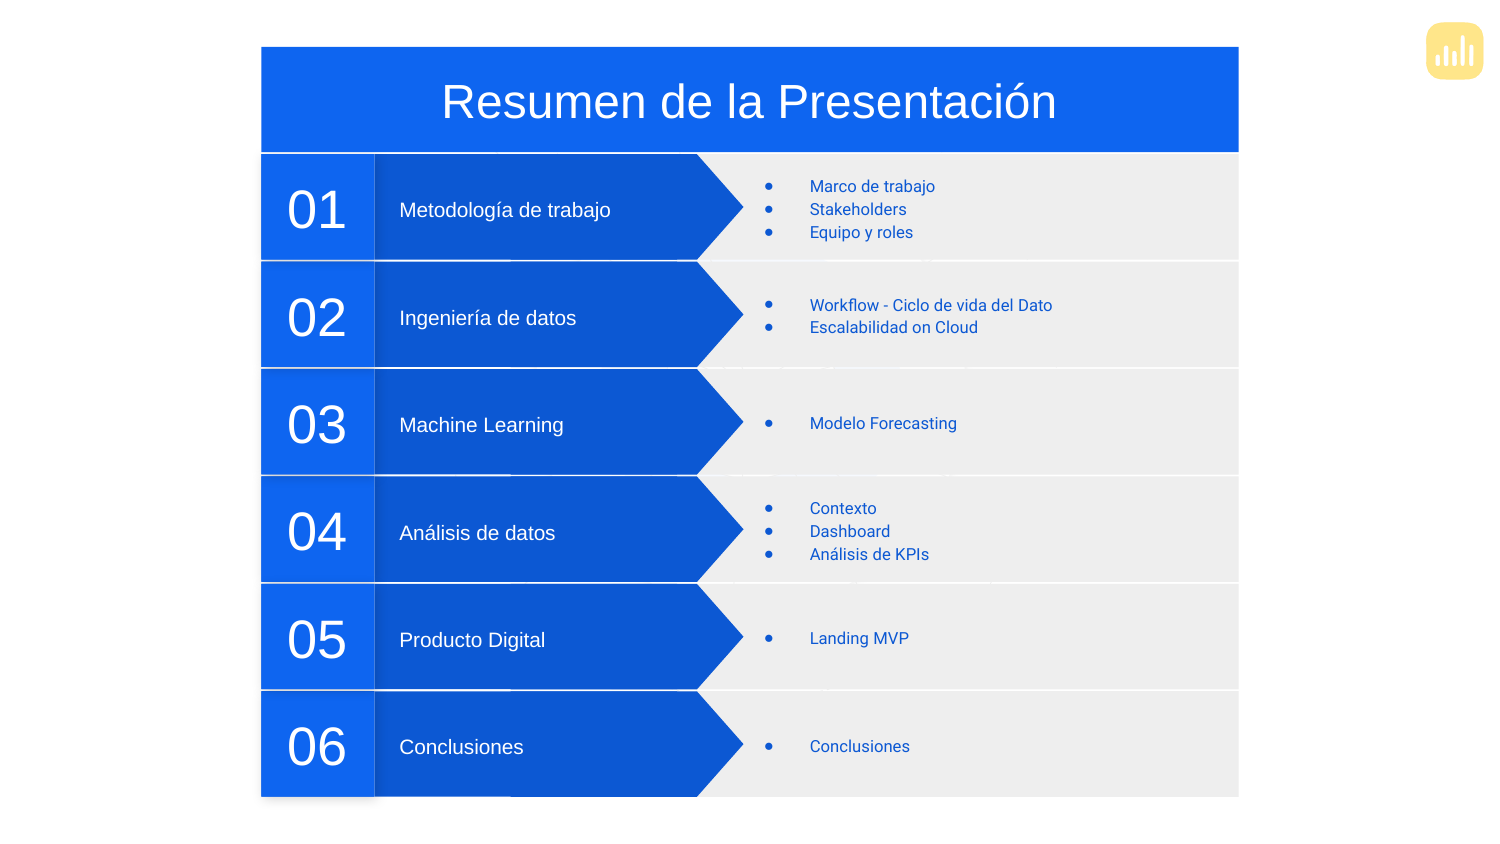

Resumen de la Presentación

01

Marco de trabajo
Stakeholders
Equipo y roles
Metodología de trabajo

02

Workflow - Ciclo de vida del Dato
Escalabilidad on Cloud
Ingeniería de datos

03

Modelo Forecasting
Machine Learning

04

Contexto
Dashboard
Análisis de KPIs
Análisis de datos

05

Landing MVP
Producto Digital

06

Conclusiones
Conclusiones